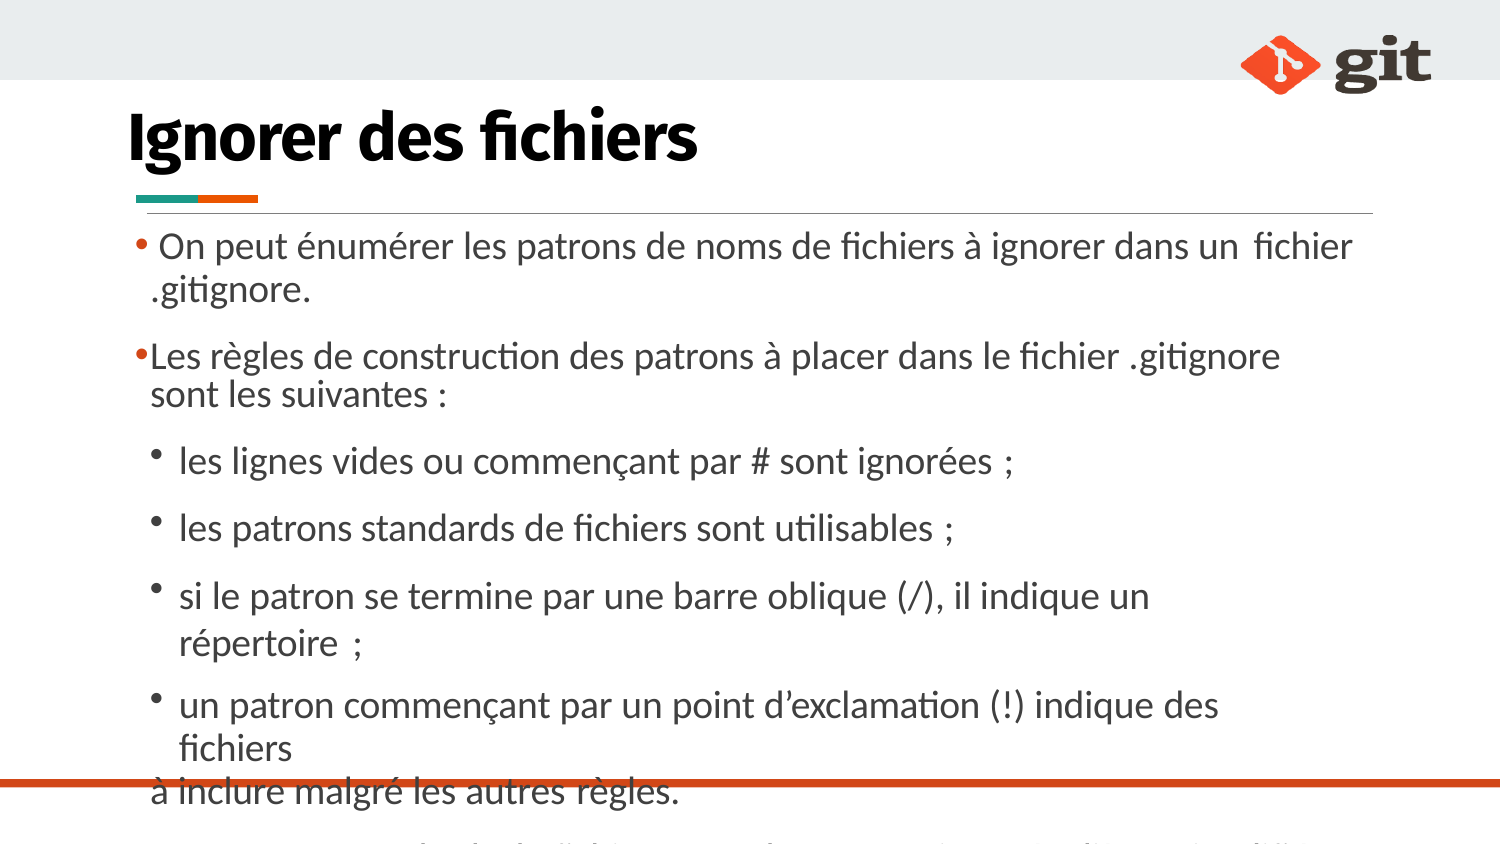

# Ignorer des fichiers

On peut énumérer les patrons de noms de fichiers à ignorer dans un fichier
.gitignore.
Les règles de construction des patrons à placer dans le fichier .gitignore  sont les suivantes :
les lignes vides ou commençant par # sont ignorées ;
les patrons standards de fichiers sont utilisables ;
si le patron se termine par une barre oblique (/), il indique un répertoire ;
un patron commençant par un point d’exclamation (!) indique des fichiers
à inclure malgré les autres règles.
Les patrons standards de fichiers sont des expressions régulières simplifiées  utilisées par les shells.